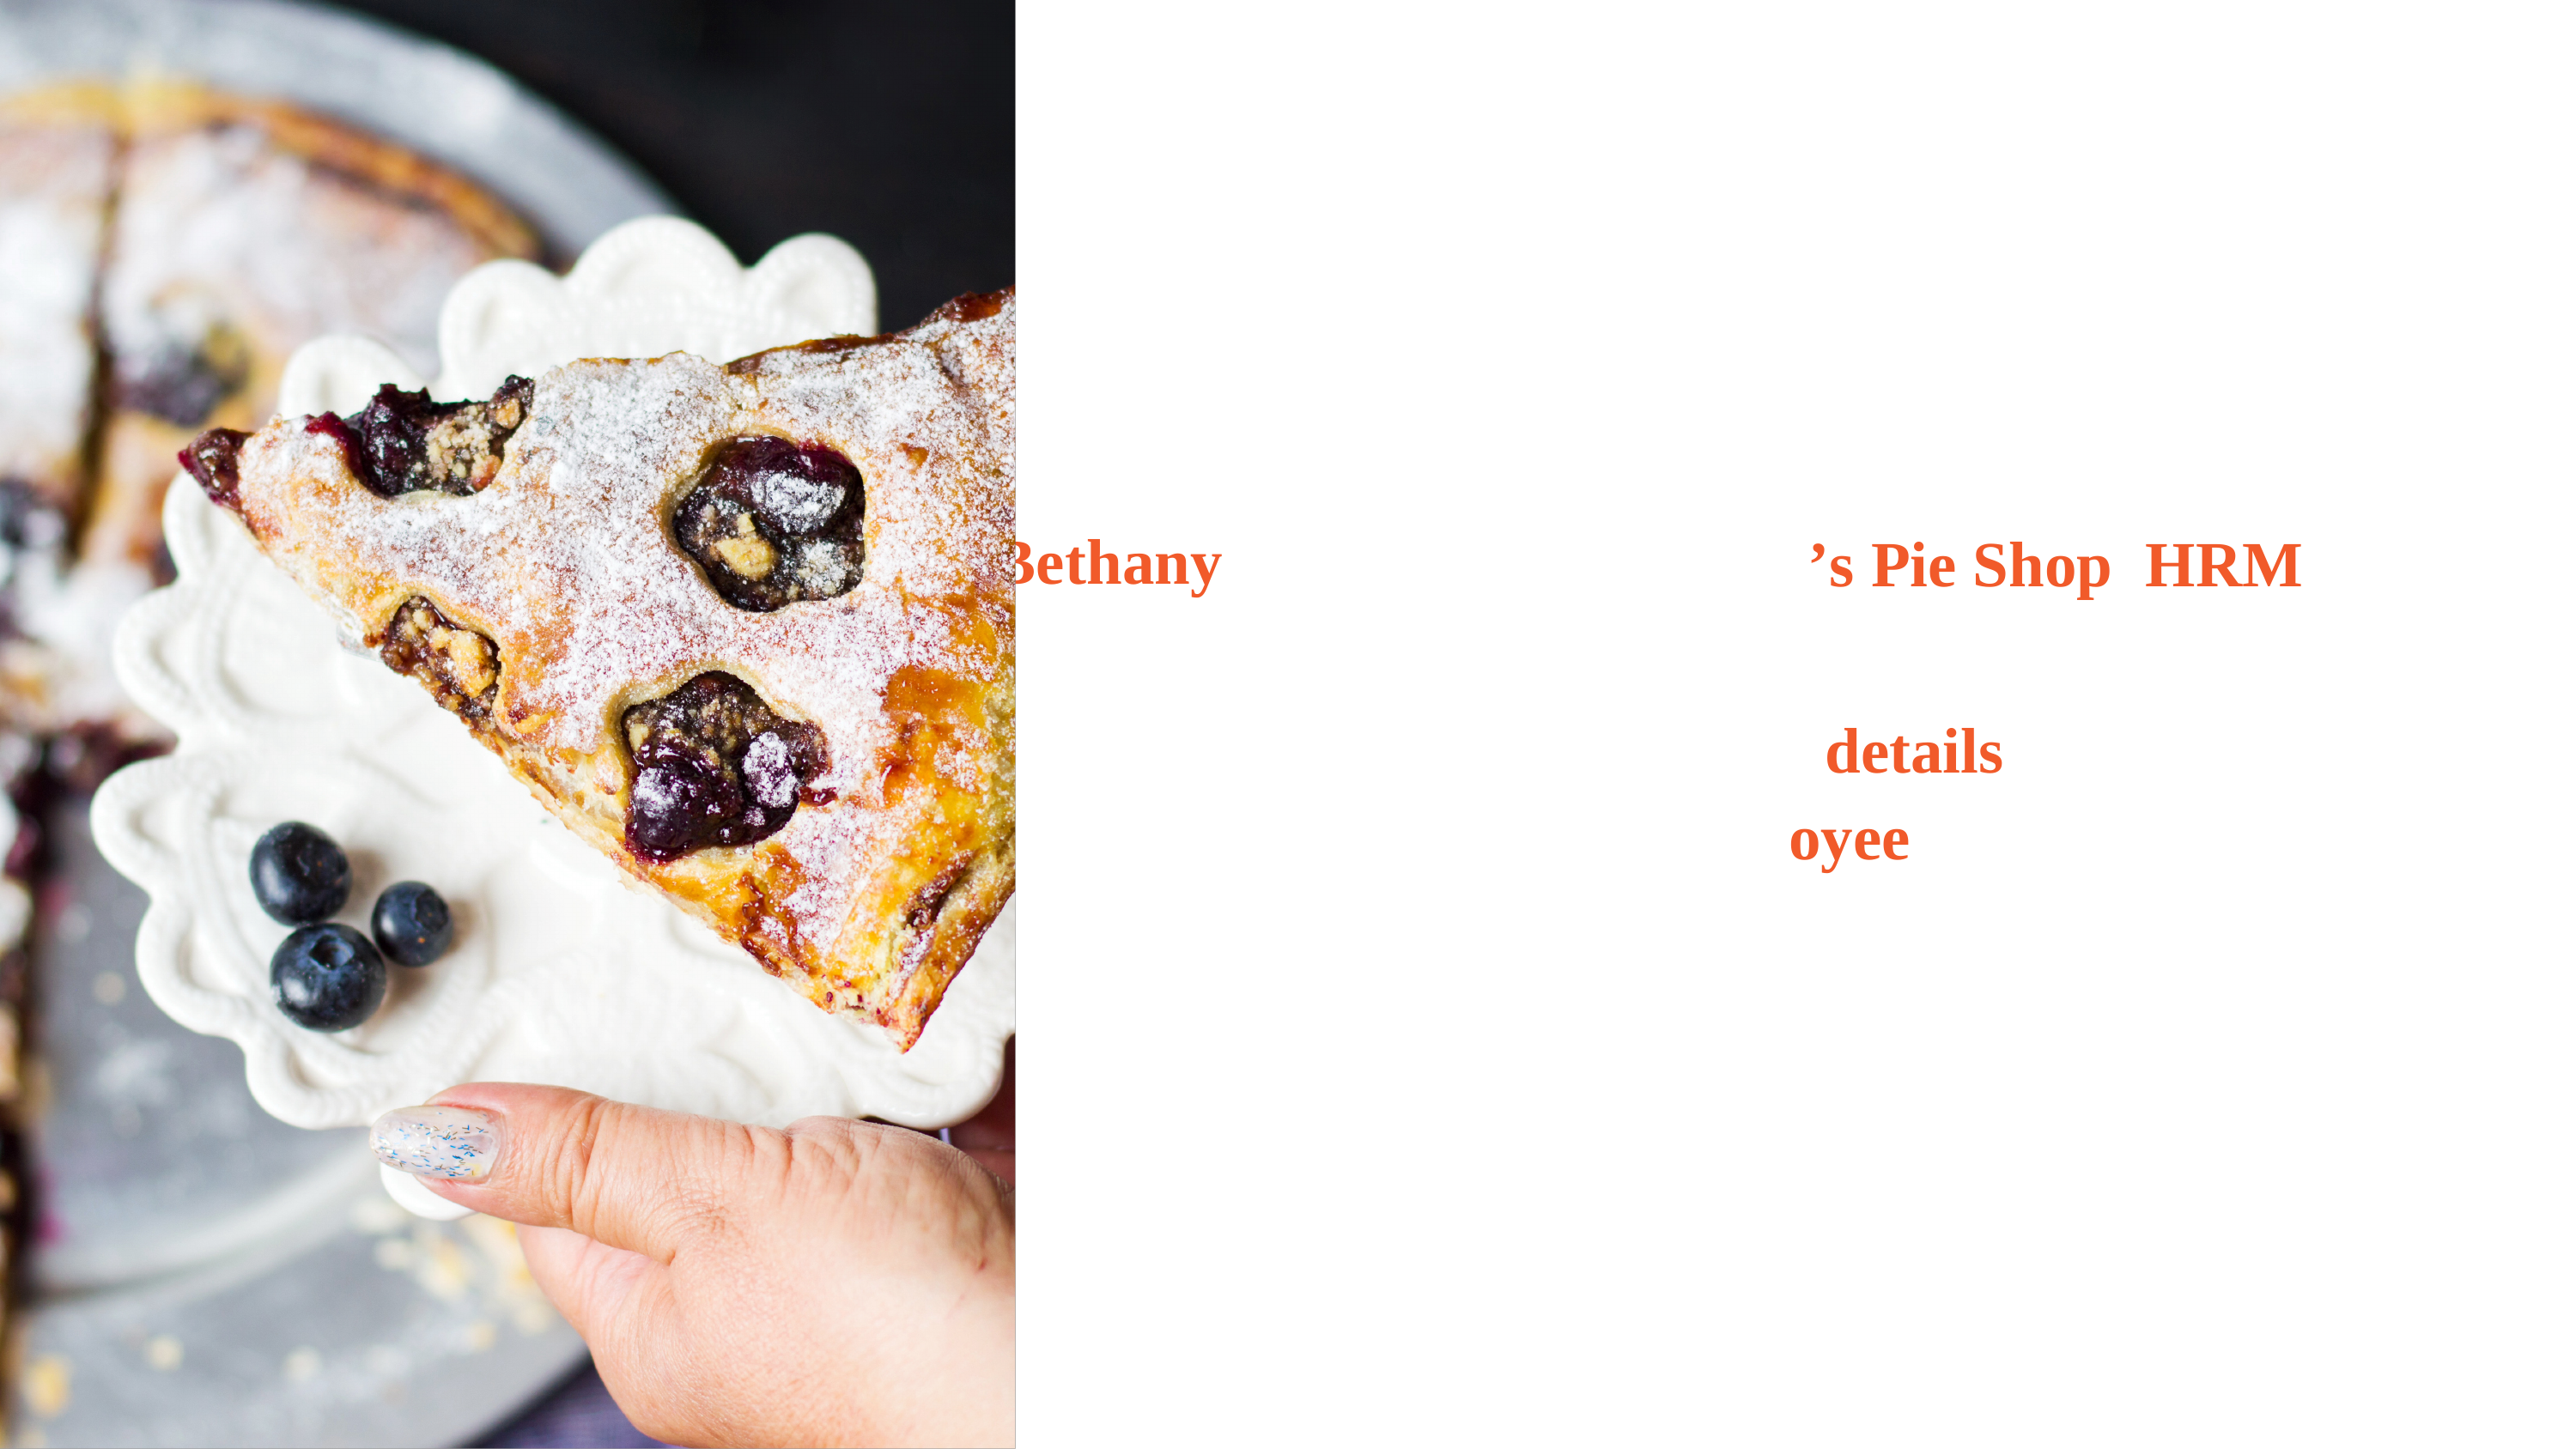

The Scenario: Bethany
- List of employees
- Quick view and full
- Add and edit  empl

’s Pie Shop  HRM
details
oyee